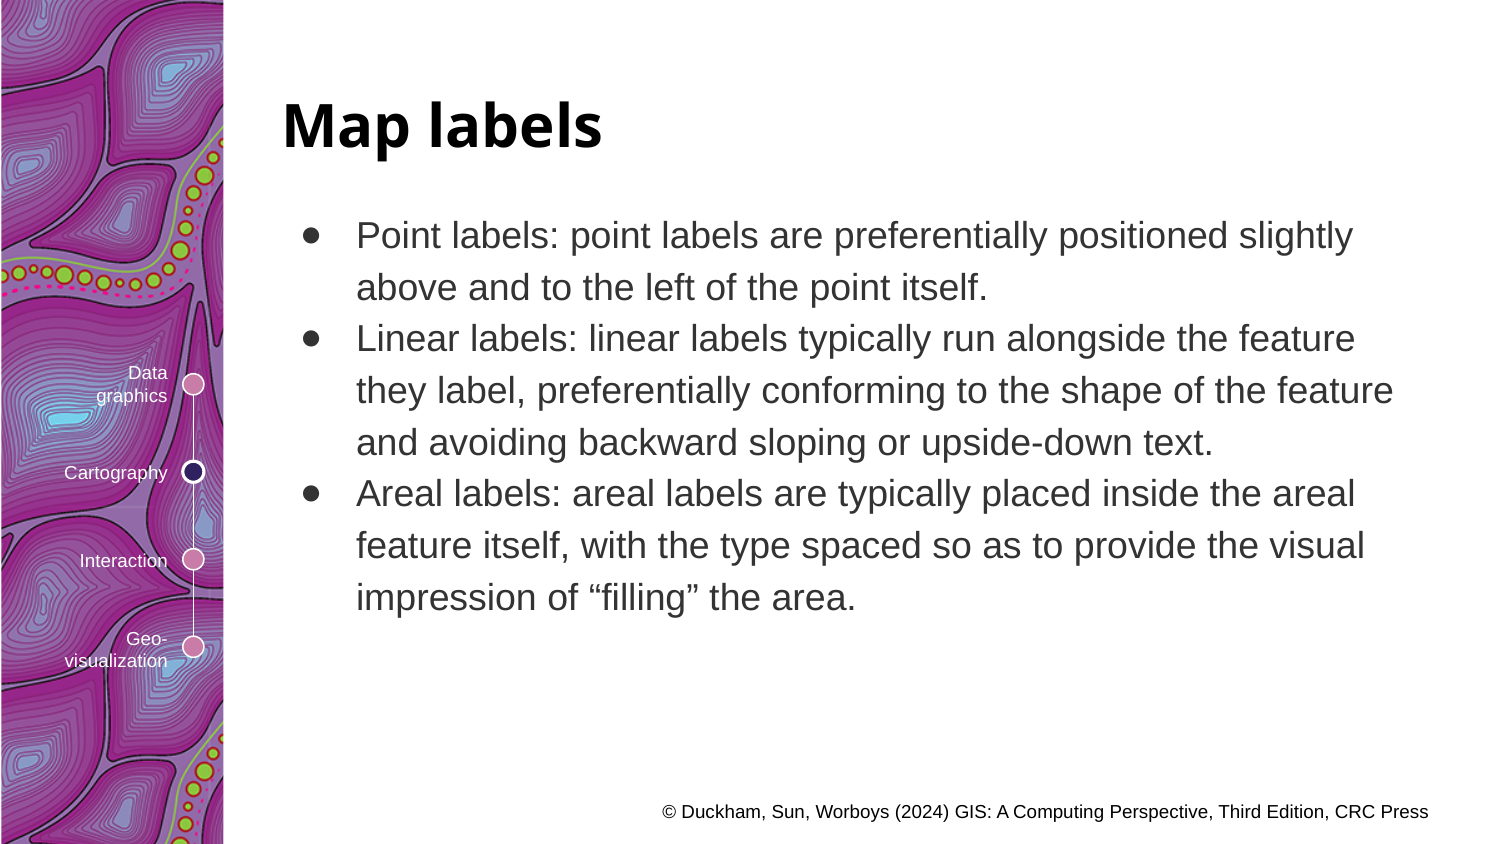

# Map labels
Point labels: point labels are preferentially positioned slightly above and to the left of the point itself.
Linear labels: linear labels typically run alongside the feature they label, preferentially conforming to the shape of the feature and avoiding backward sloping or upside-down text.
Areal labels: areal labels are typically placed inside the areal feature itself, with the type spaced so as to provide the visual impression of “filling” the area.